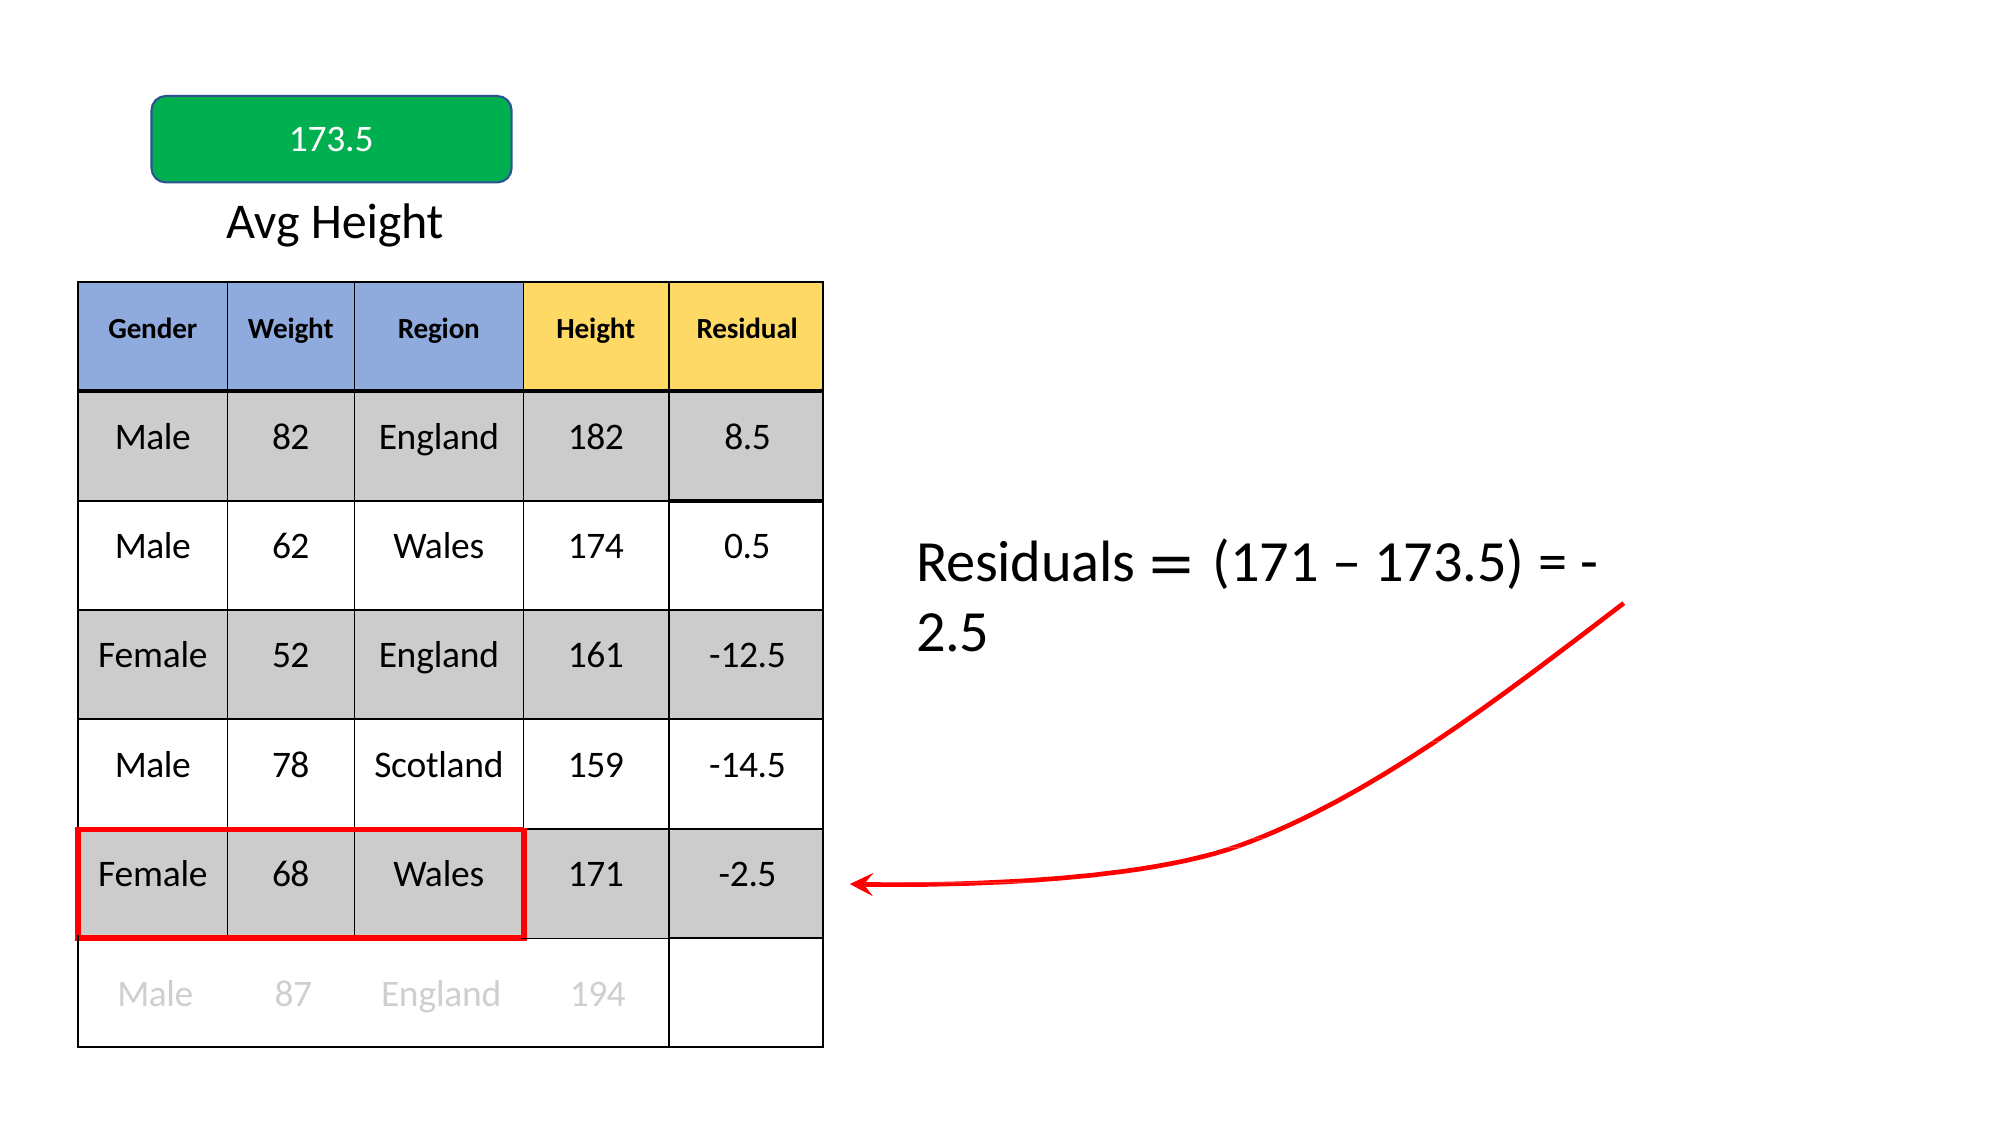

173.5
# Avg Height
| Gender | Weight | Region | Height | Residual |
| --- | --- | --- | --- | --- |
| Male | 82 | England | 182 | 8.5 |
| Male | 62 | Wales | 174 | 0.5 |
| Female | 52 | England | 161 | -12.5 |
| Male | 78 | Scotland | 159 | -14.5 |
| Female | 68 | Wales | 171 | -2.5 |
|  |  |  |  |  |
Residuals = (171 – 173.5) = - 2.5

Male	87	England	194